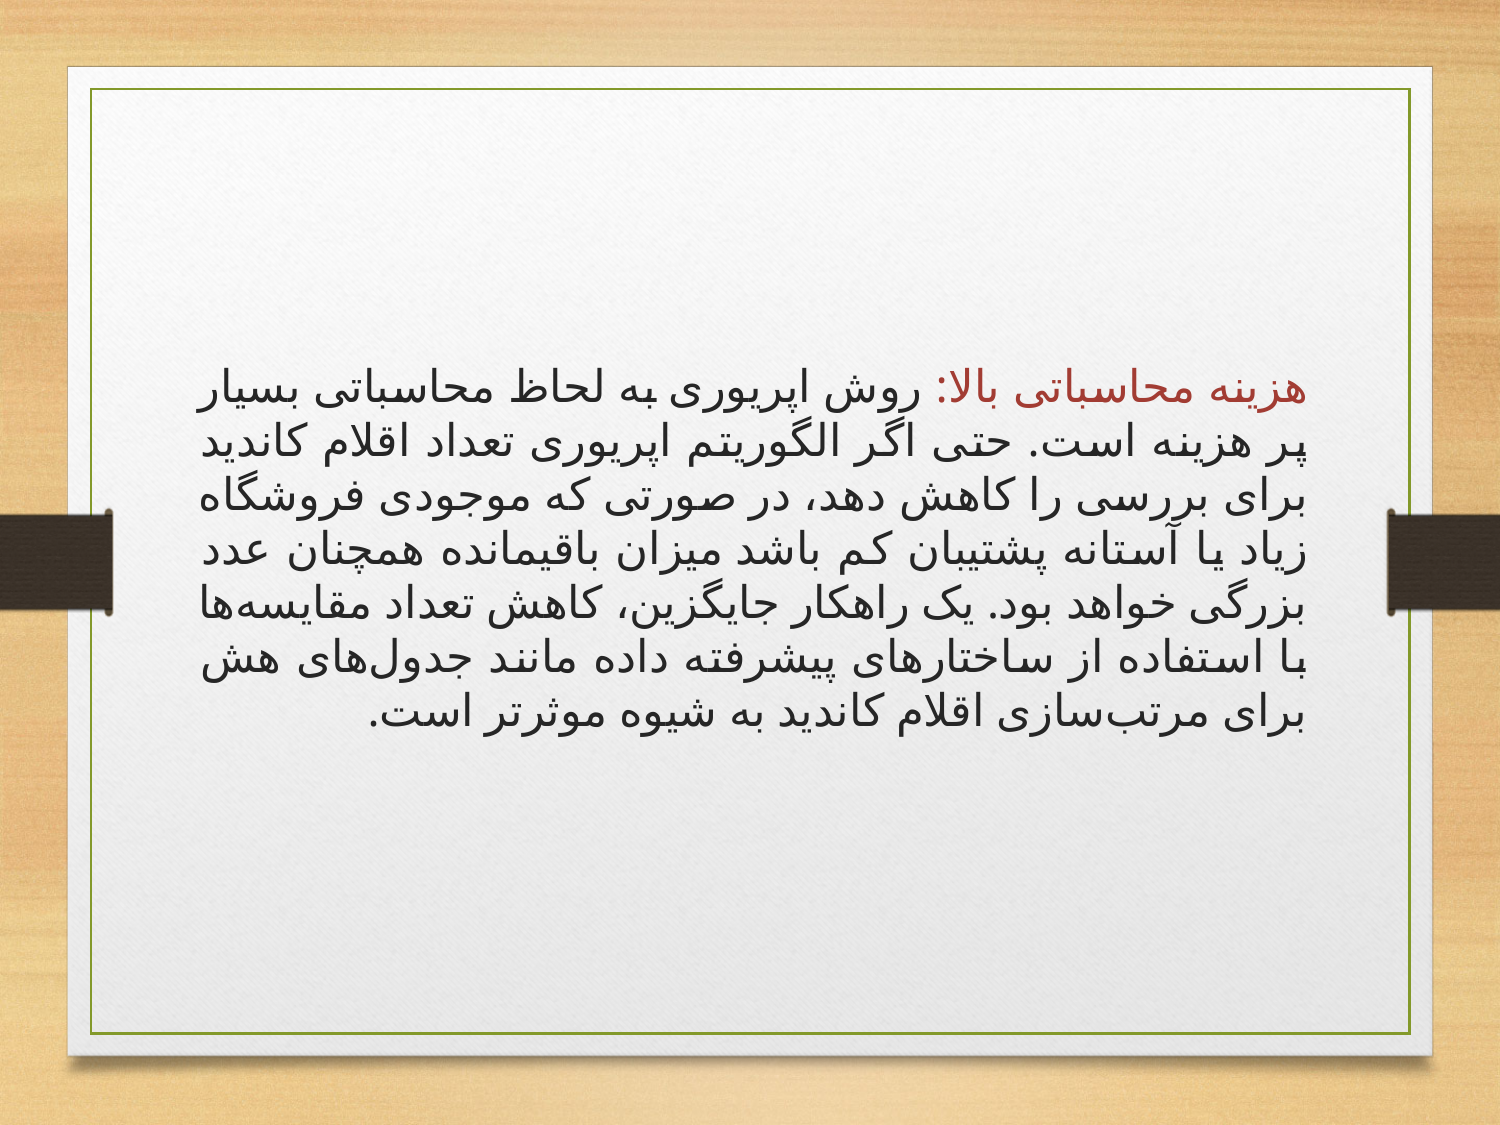

#
هزینه محاسباتی بالا: روش اپریوری به لحاظ محاسباتی بسیار پر هزینه است. حتی اگر الگوریتم اپریوری تعداد اقلام کاندید برای بررسی را کاهش دهد، در صورتی که موجودی فروشگاه زیاد یا آستانه پشتیبان کم باشد میزان باقیمانده همچنان عدد بزرگی خواهد بود. یک راهکار جایگزین، کاهش تعداد مقایسه‌ها با استفاده از ساختارهای پیشرفته داده مانند جدول‌های هش برای مرتب‌سازی اقلام کاندید به شیوه موثرتر است.